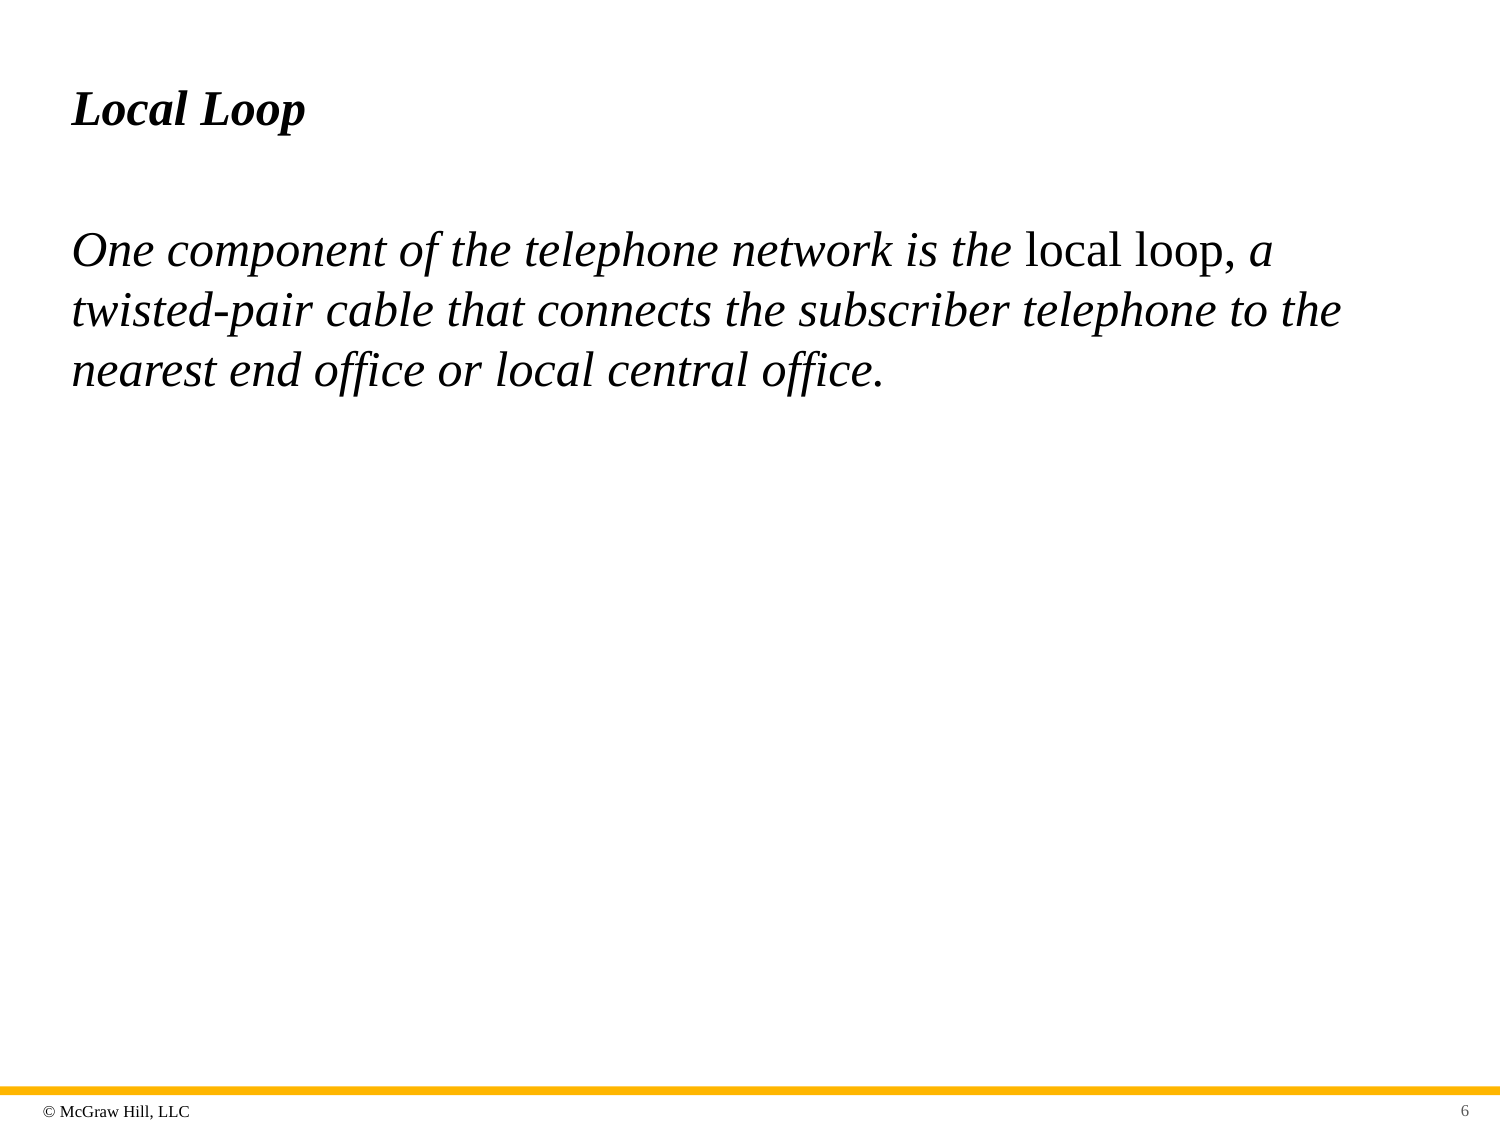

# Local Loop
One component of the telephone network is the local loop, a twisted-pair cable that connects the subscriber telephone to the nearest end office or local central office.
6